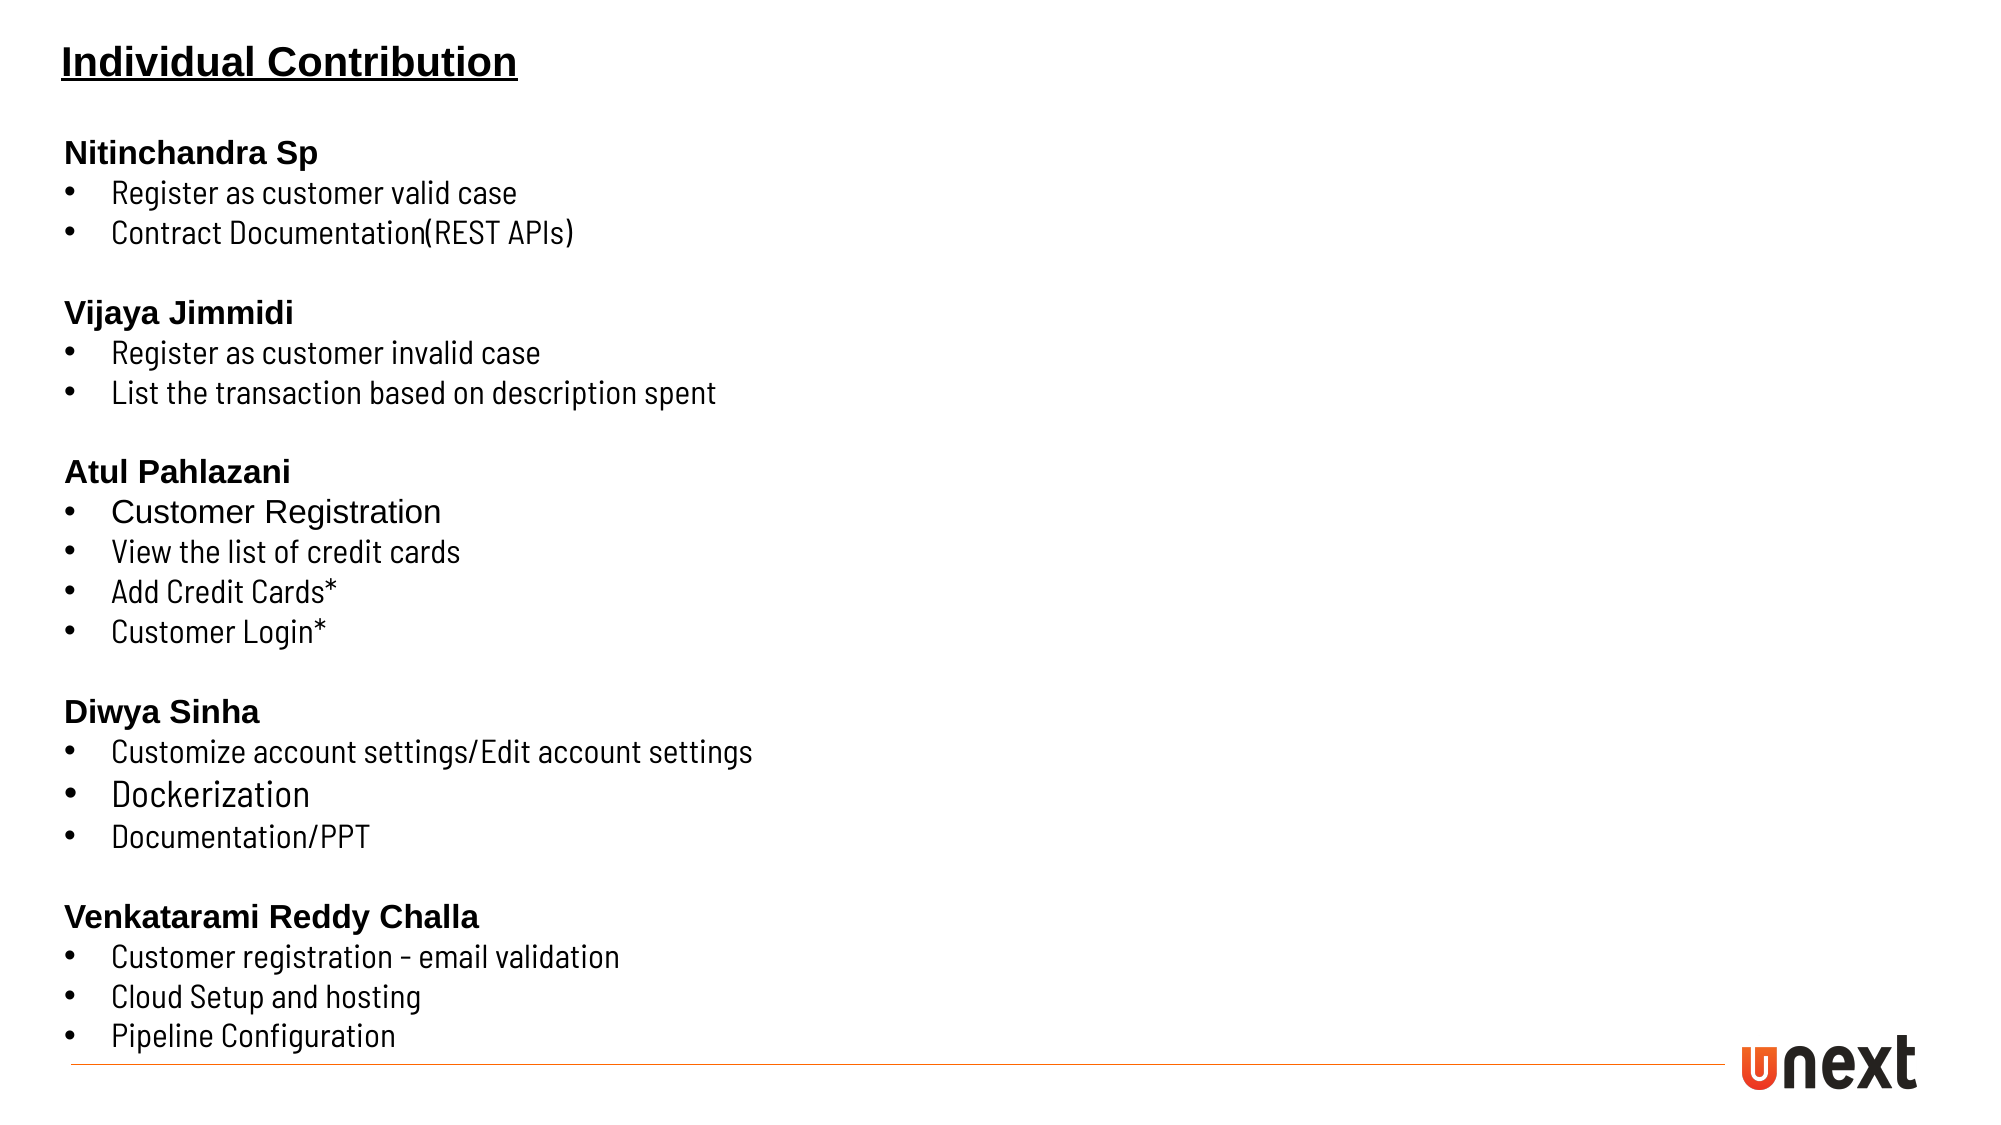

Individual Contribution

Nitinchandra Sp
Register as customer valid case
Contract Documentation(REST APIs)

Vijaya Jimmidi
Register as customer invalid case
List the transaction based on description spent

Atul Pahlazani
Customer Registration
View the list of credit cards
Add Credit Cards*
Customer Login*

Diwya Sinha
Customize account settings/Edit account settings
Dockerization
Documentation/PPT

Venkatarami Reddy Challa
Customer registration - email validation
Cloud Setup and hosting
Pipeline Configuration